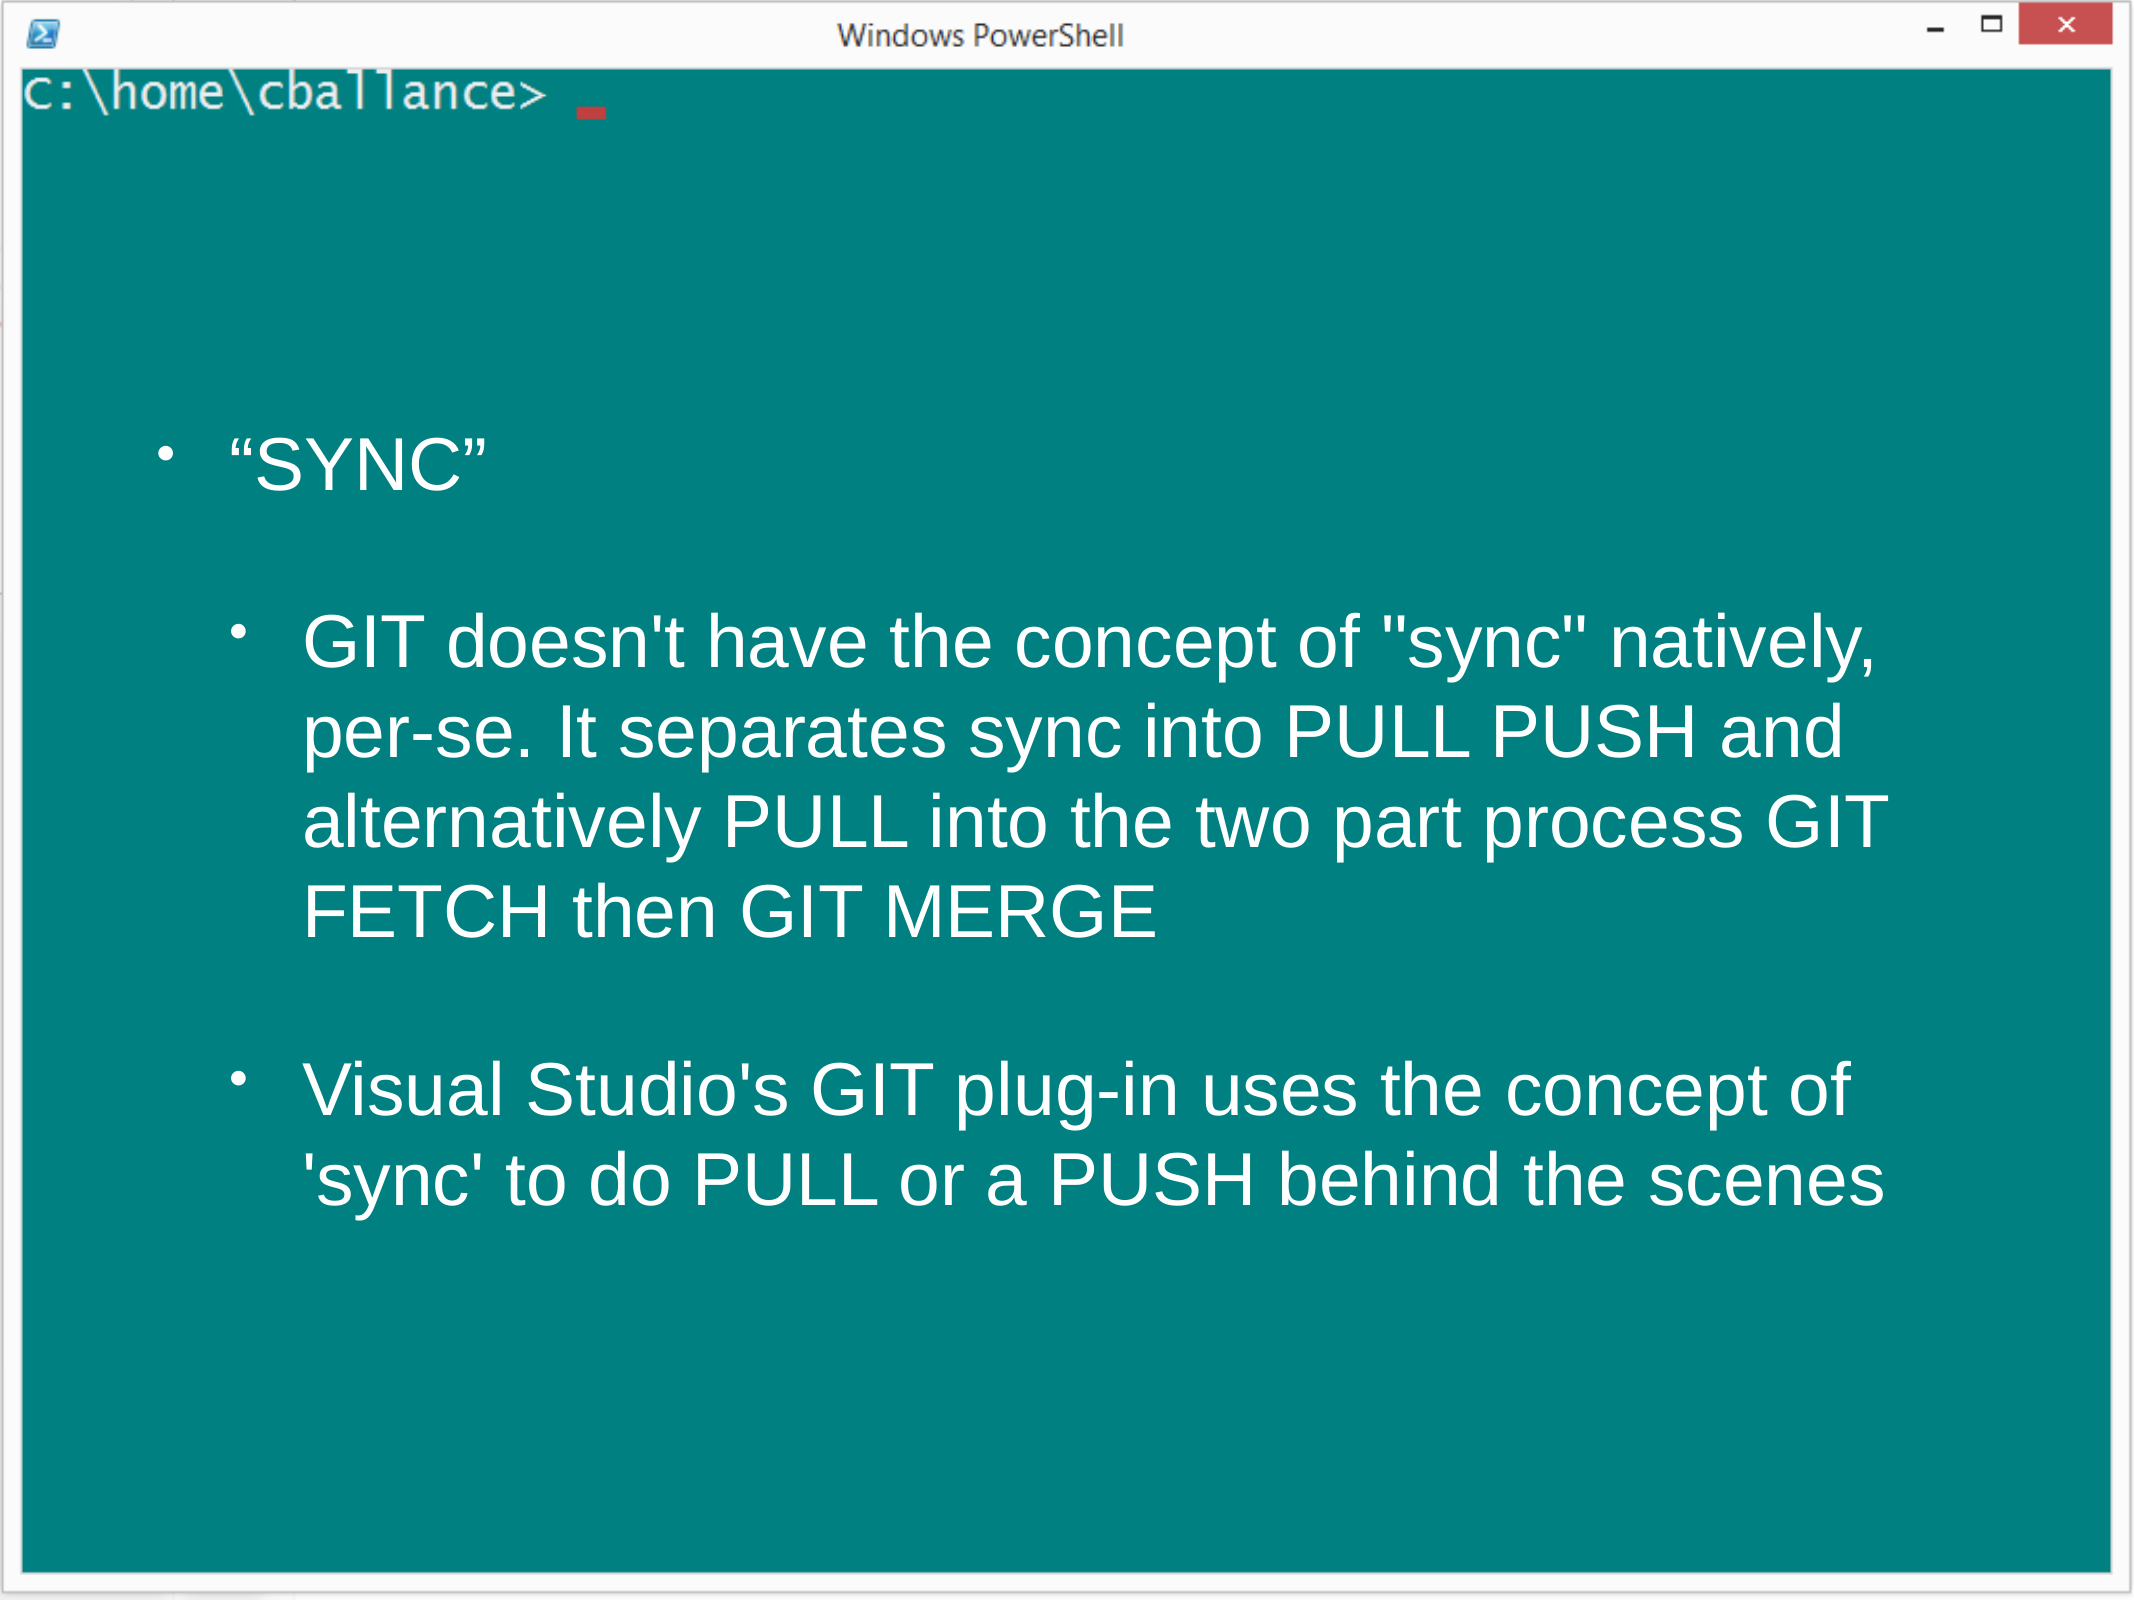

“SYNC”
GIT doesn't have the concept of "sync" natively, per-se. It separates sync into PULL PUSH and alternatively PULL into the two part process GIT FETCH then GIT MERGE
Visual Studio's GIT plug-in uses the concept of 'sync' to do PULL or a PUSH behind the scenes